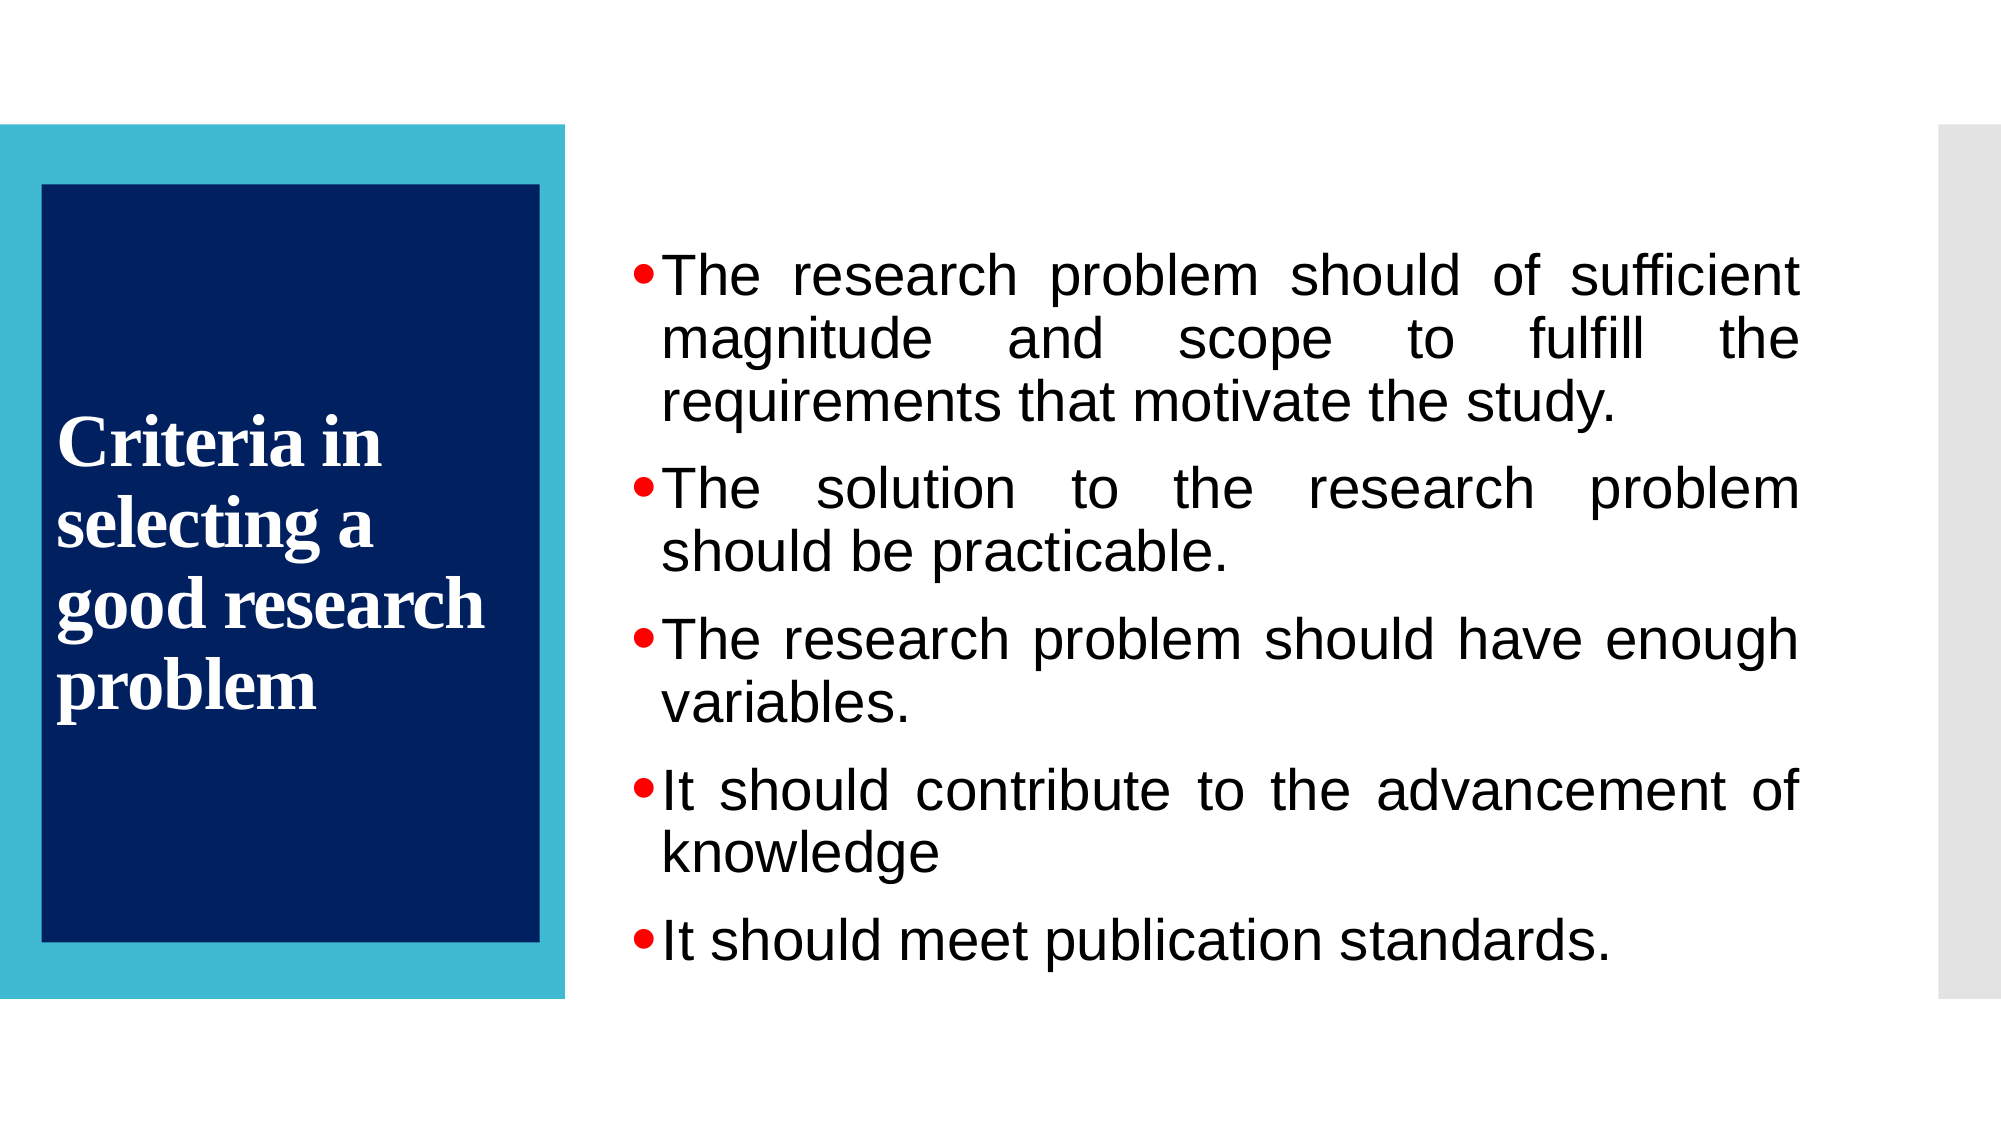

The research problem should of sufficient magnitude and scope to fulfill the requirements that motivate the study.
The solution to the research problem should be practicable.
The research problem should have enough variables.
It should contribute to the advancement of knowledge
It should meet publication standards.
# Criteria in selecting a good research problem